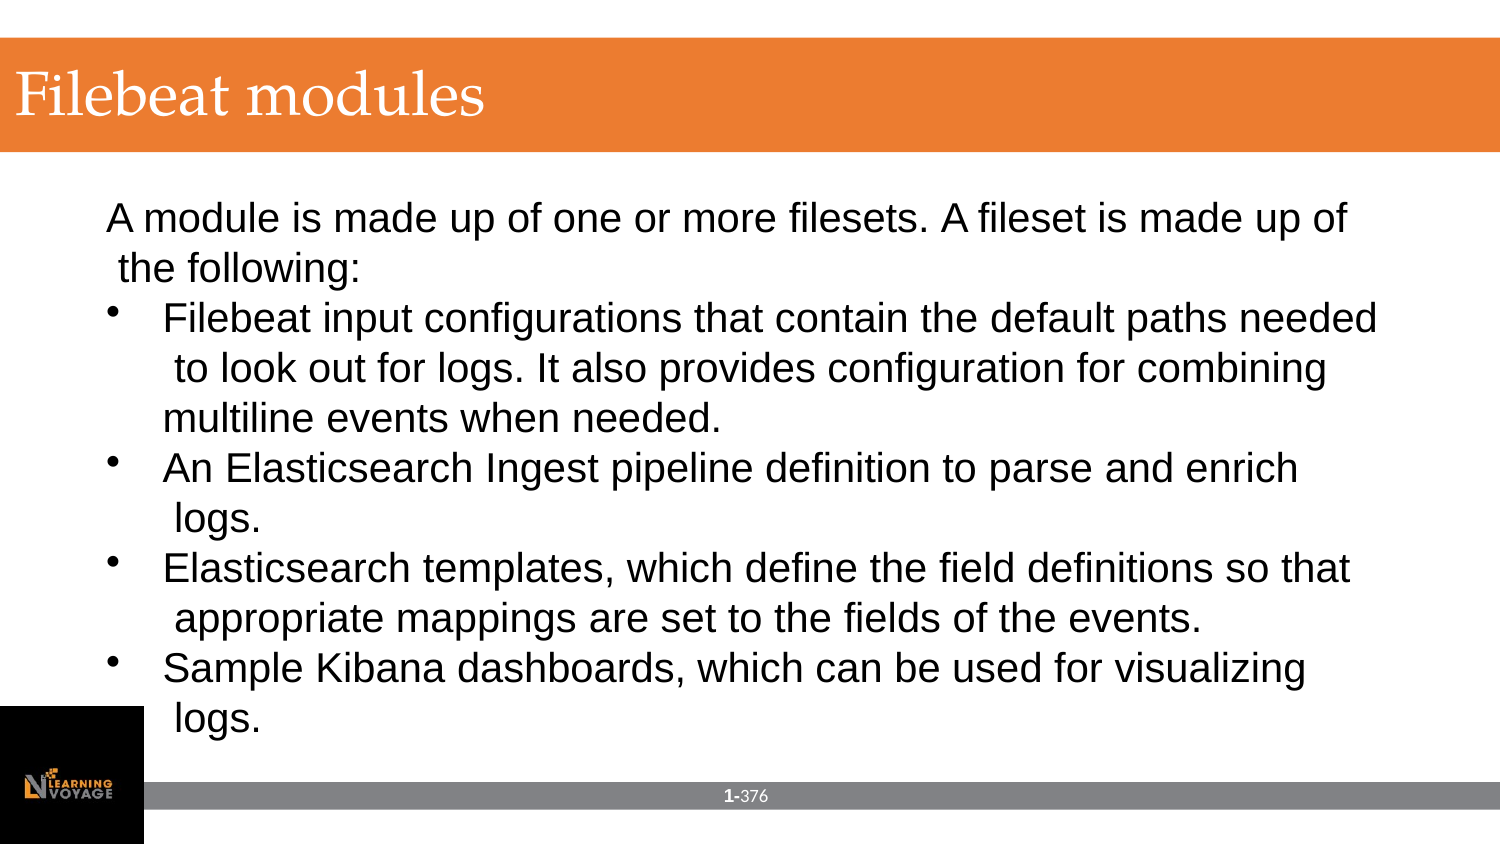

# Filebeat modules
A module is made up of one or more filesets. A fileset is made up of  the following:
Filebeat input configurations that contain the default paths needed  to look out for logs. It also provides configuration for combining  multiline events when needed.
An Elasticsearch Ingest pipeline definition to parse and enrich  logs.
Elasticsearch templates, which define the field definitions so that  appropriate mappings are set to the fields of the events.
Sample Kibana dashboards, which can be used for visualizing  logs.
1-376